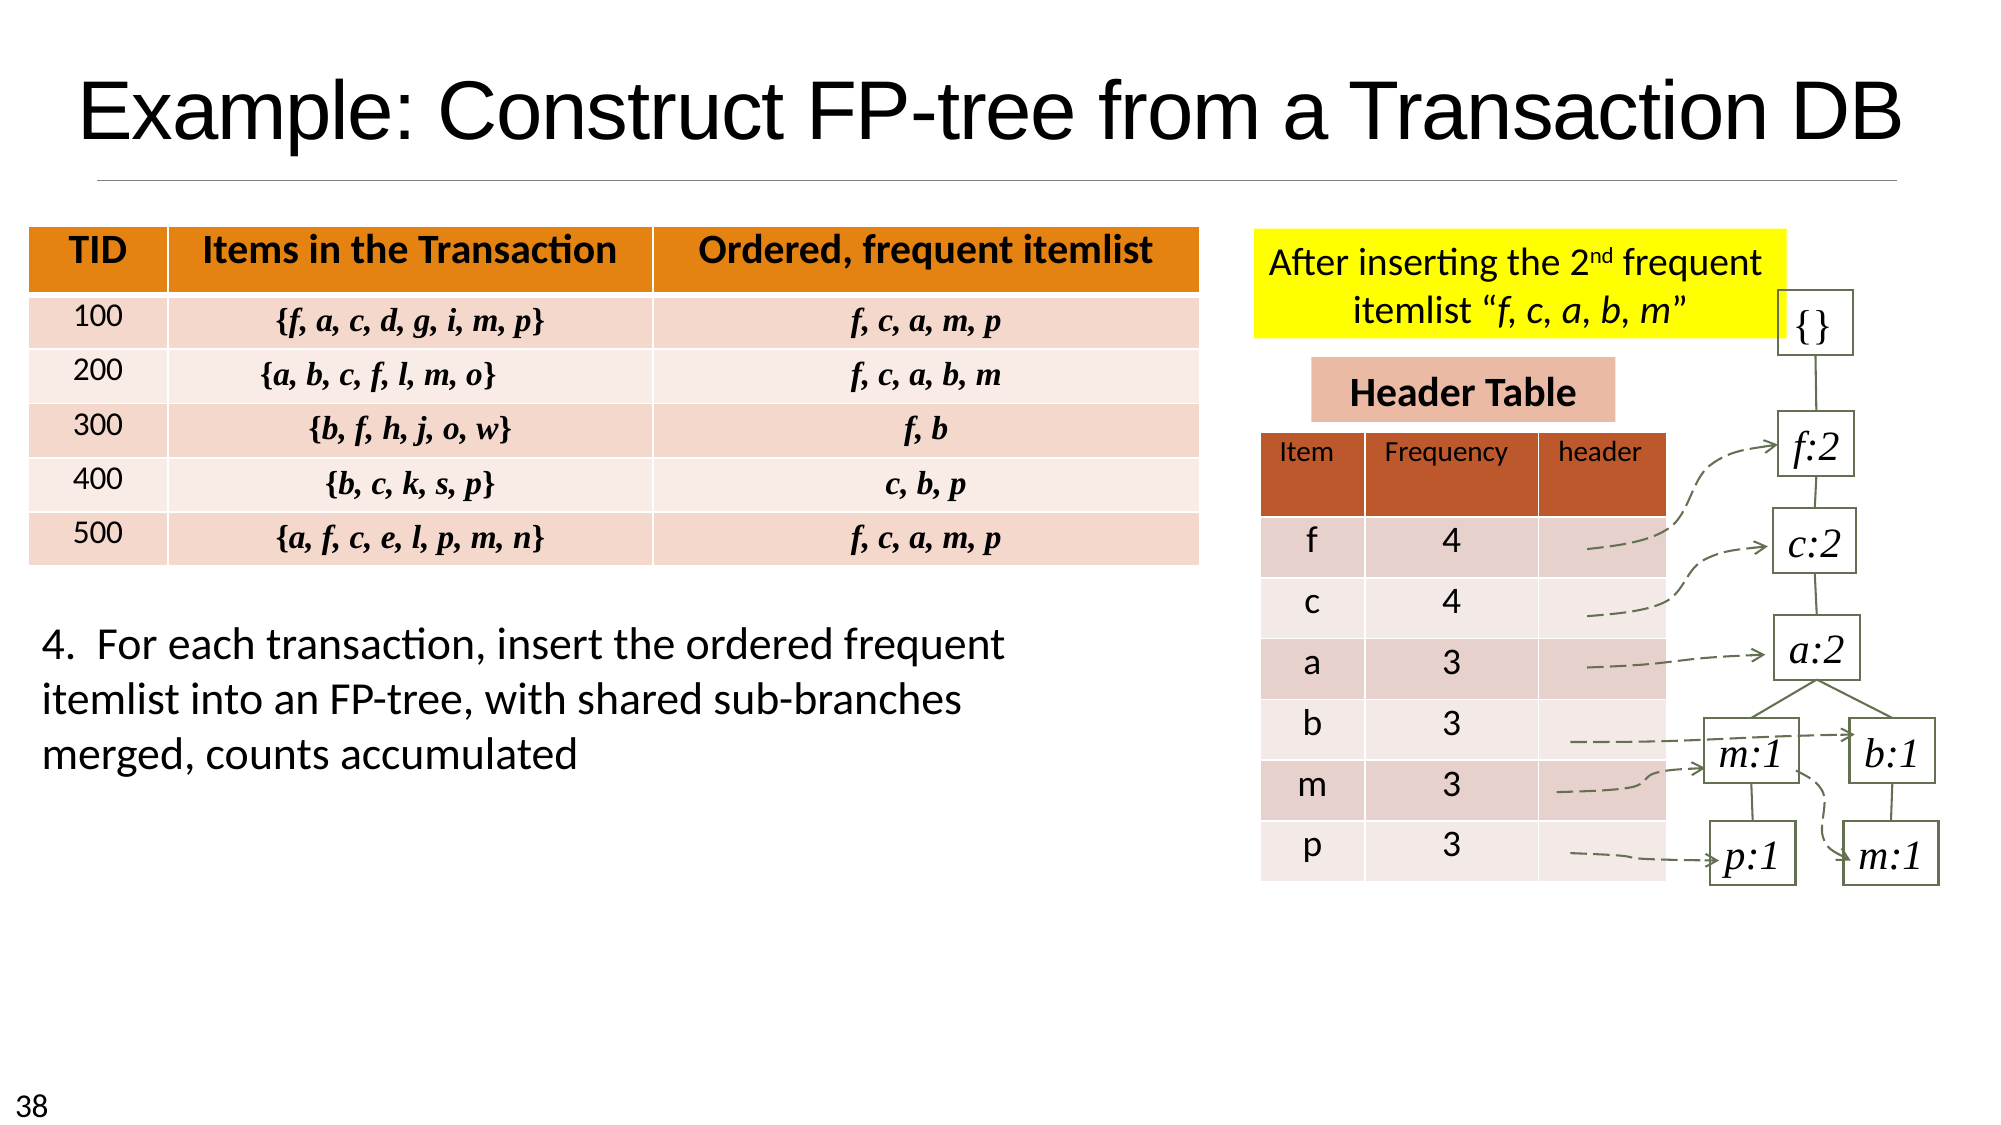

# Example: Construct FP-tree from a Transaction DB
| TID | Items in the Transaction | Ordered, frequent itemlist |
| --- | --- | --- |
| 100 | {f, a, c, d, g, i, m, p} | f, c, a, m, p |
| 200 | {a, b, c, f, l, m, o} | f, c, a, b, m |
| 300 | {b, f, h, j, o, w} | f, b |
| 400 | {b, c, k, s, p} | c, b, p |
| 500 | {a, f, c, e, l, p, m, n} | f, c, a, m, p |
After inserting the 2nd frequent
itemlist “f, c, a, b, m”
{}
f:2

c:2
a:2

m:1
b:1

p:1
m:1

Header Table
| Item | Frequency | header |
| --- | --- | --- |
| f | 4 |  |
| c | 4 |  |
| a | 3 |  |
| b | 3 |  |
| m | 3 |  |
| p | 3 |  |

4.  For each transaction, insert the ordered frequent itemlist into an FP-tree, with shared sub-branches merged, counts accumulated